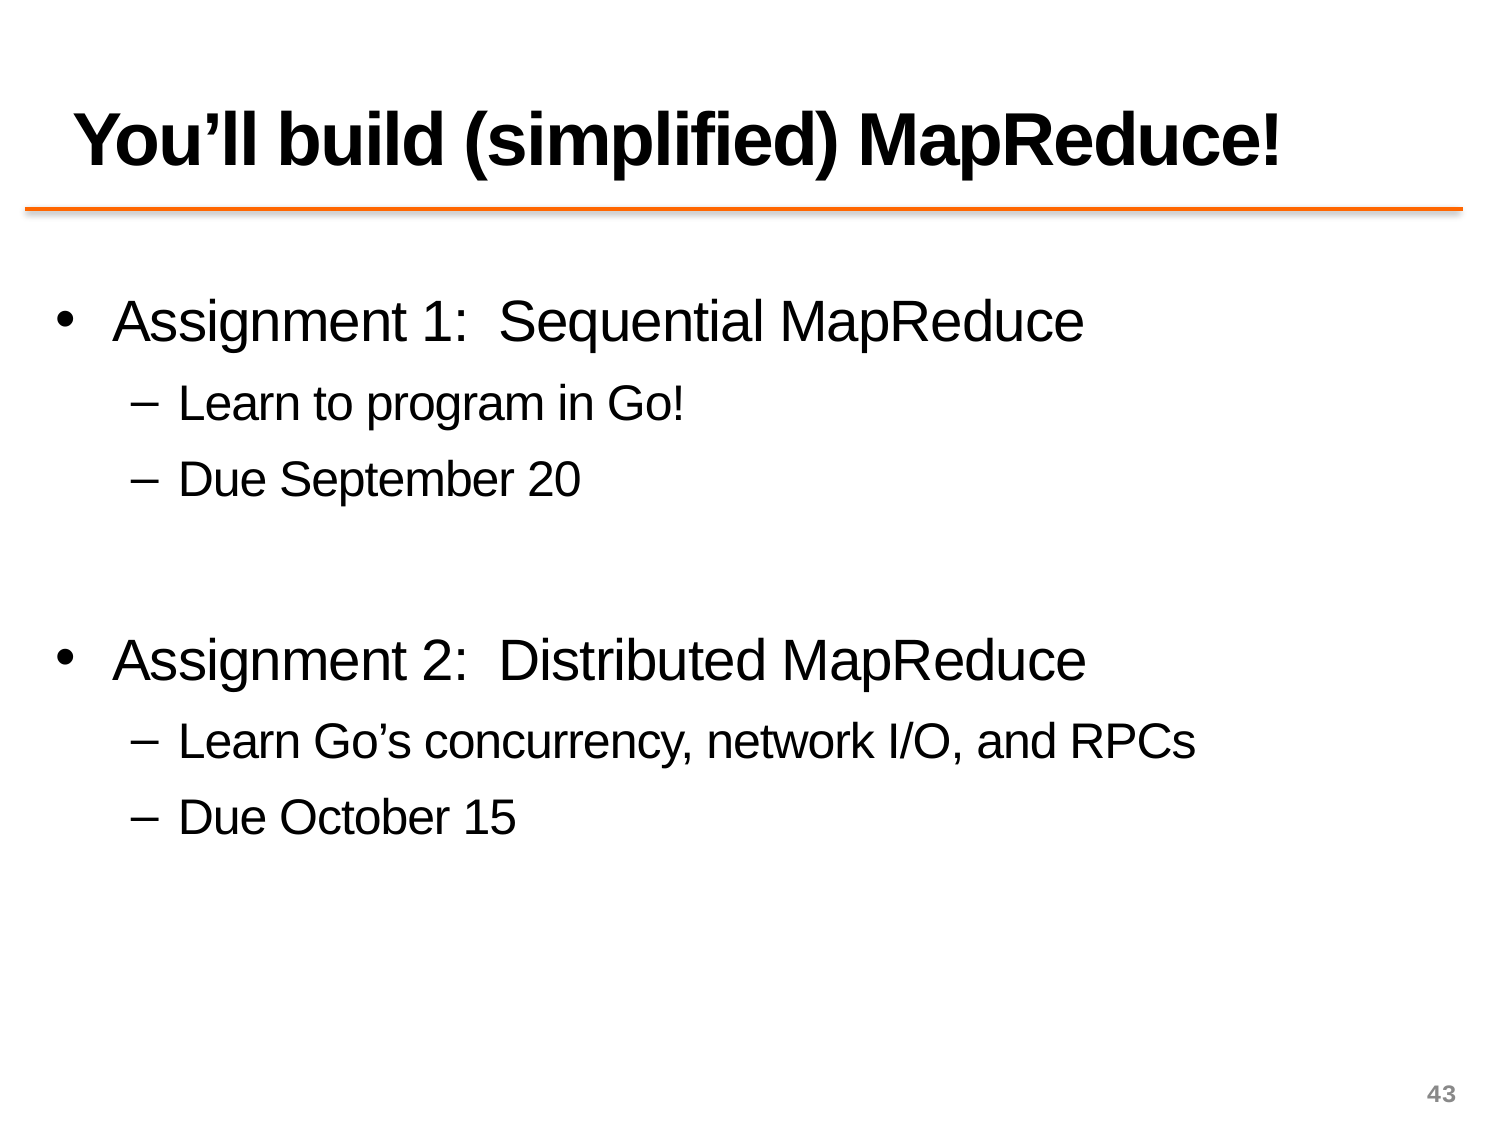

# You’ll build (simplified) MapReduce!
Assignment 1:  Sequential MapReduce
Learn to program in Go!
Due September 20

Assignment 2:  Distributed MapReduce
Learn Go’s concurrency, network I/O, and RPCs
Due October 15

43